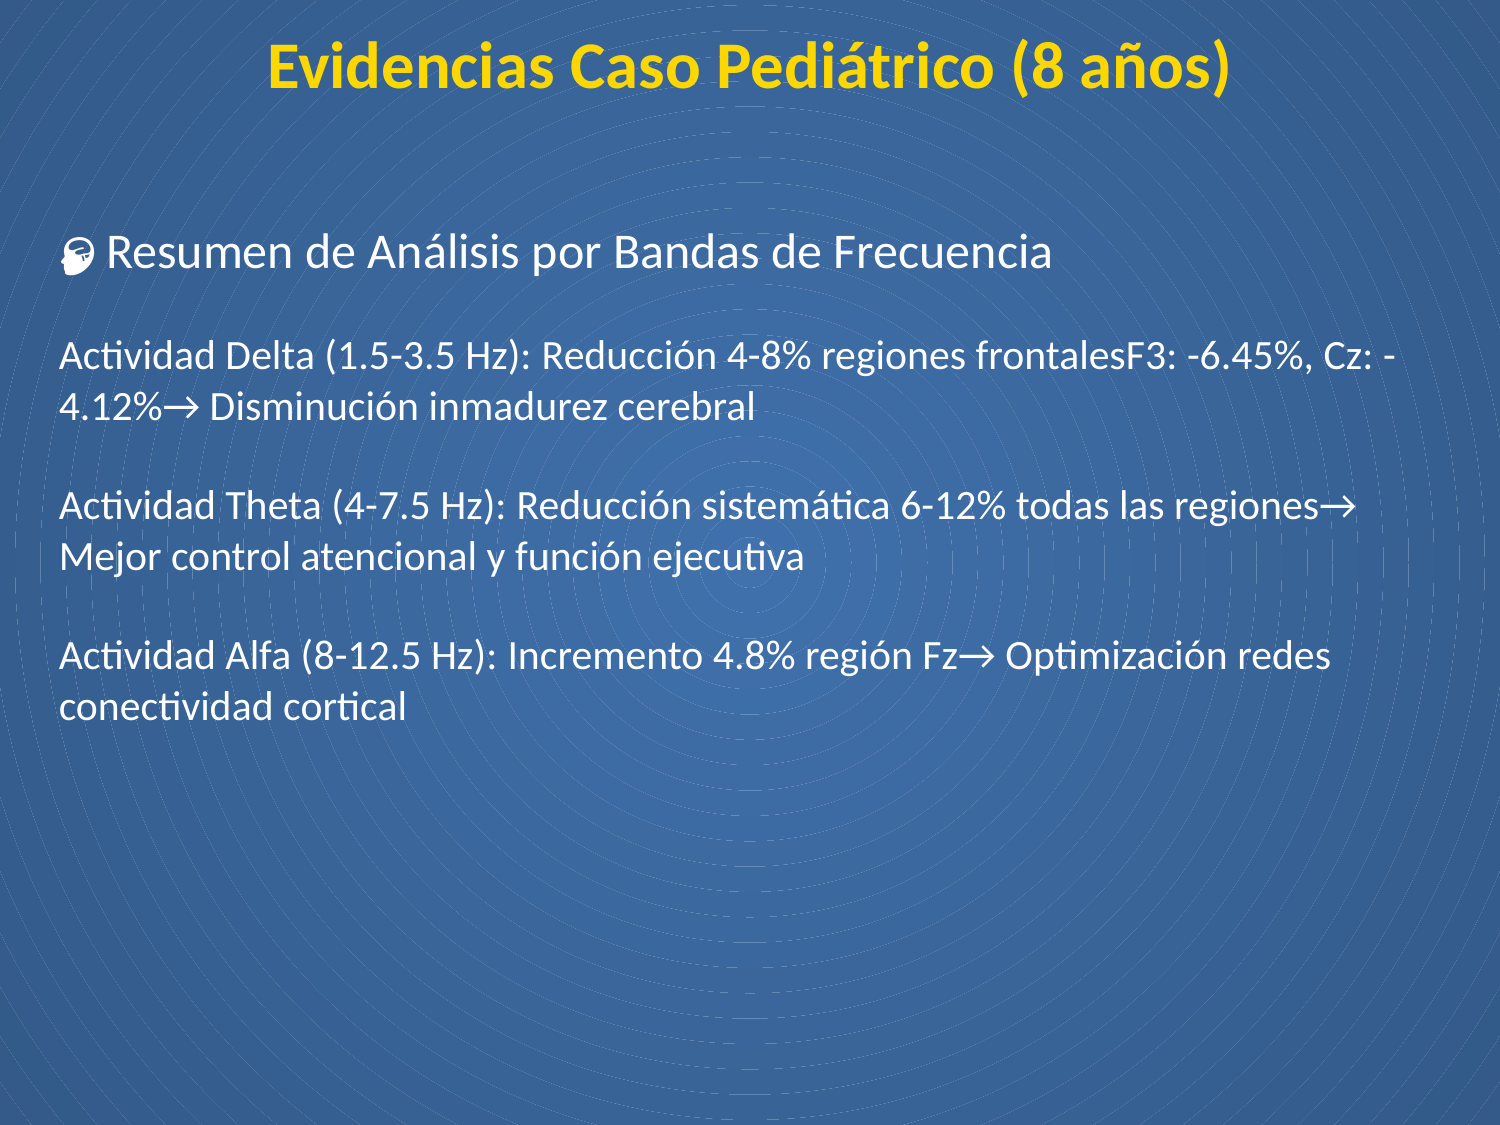

Evidencias Caso Pediátrico (8 años)
🧠 Resumen de Análisis por Bandas de Frecuencia

Actividad Delta (1.5-3.5 Hz): Reducción 4-8% regiones frontalesF3: -6.45%, Cz: -4.12%→ Disminución inmadurez cerebral

Actividad Theta (4-7.5 Hz): Reducción sistemática 6-12% todas las regiones→ Mejor control atencional y función ejecutiva

Actividad Alfa (8-12.5 Hz): Incremento 4.8% región Fz→ Optimización redes conectividad cortical